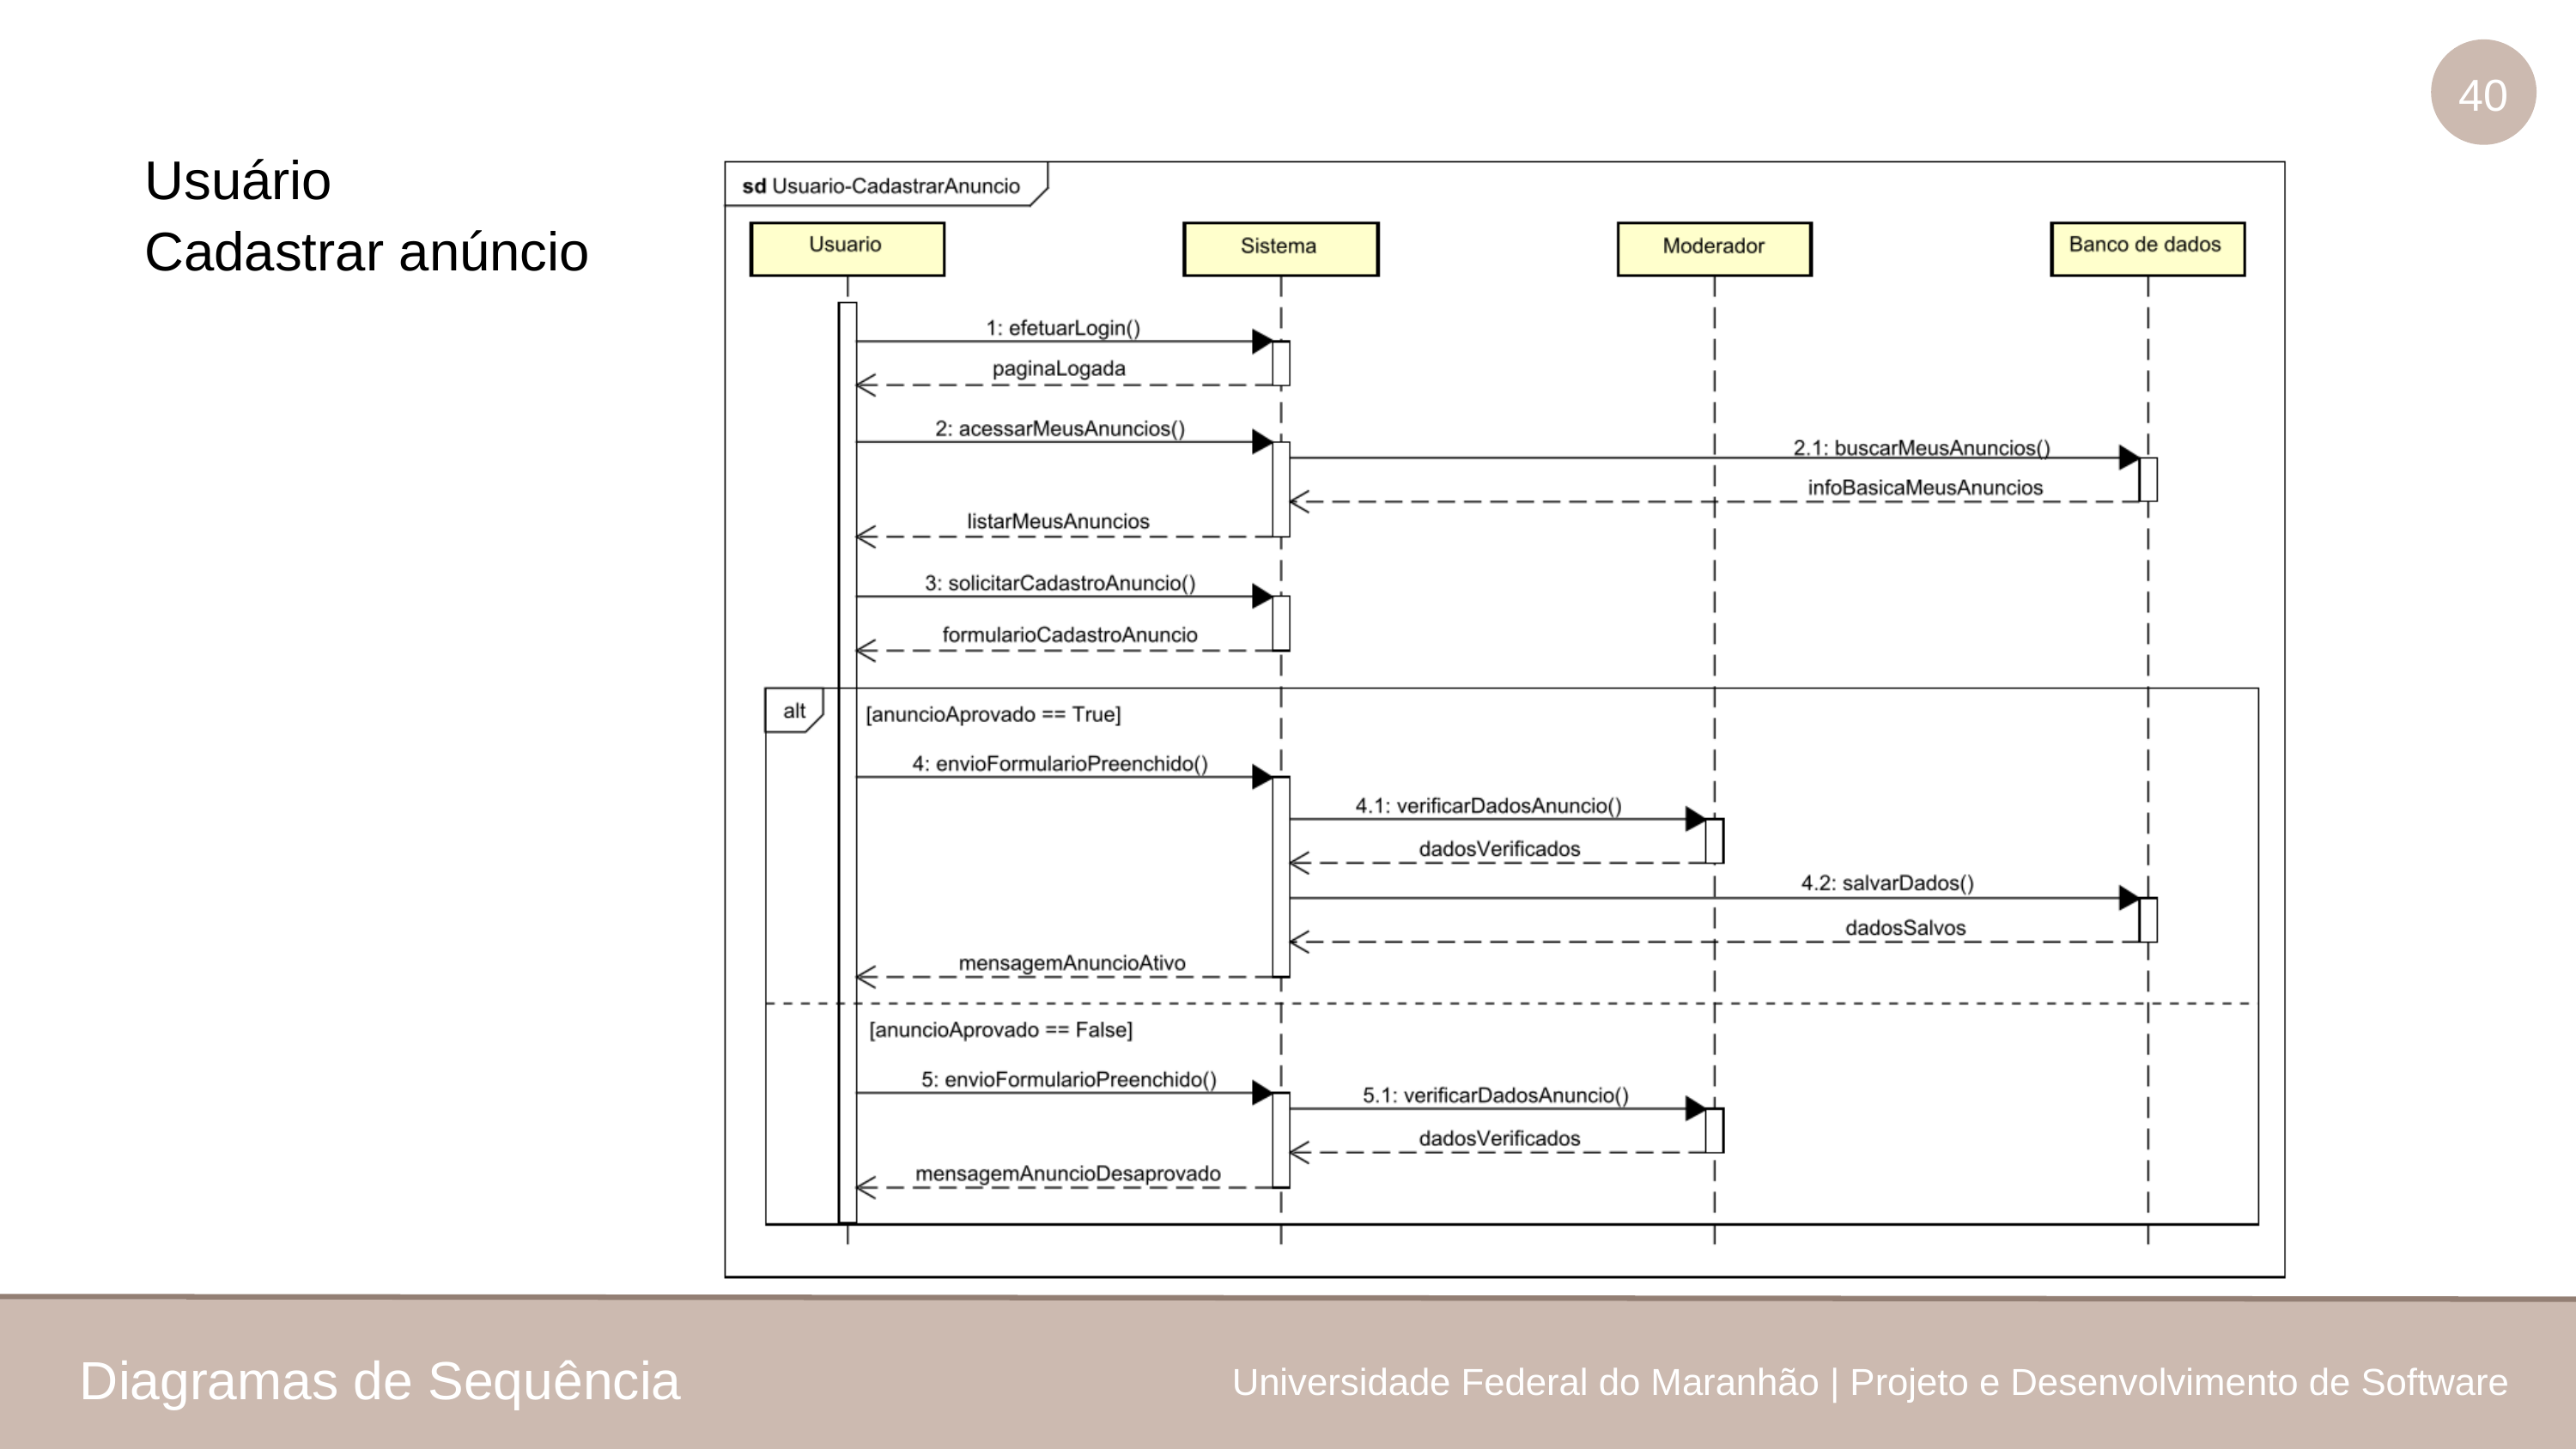

40
Usuário
Cadastrar anúncio

Diagramas de Sequência
Universidade Federal do Maranhão | Projeto e Desenvolvimento de Software